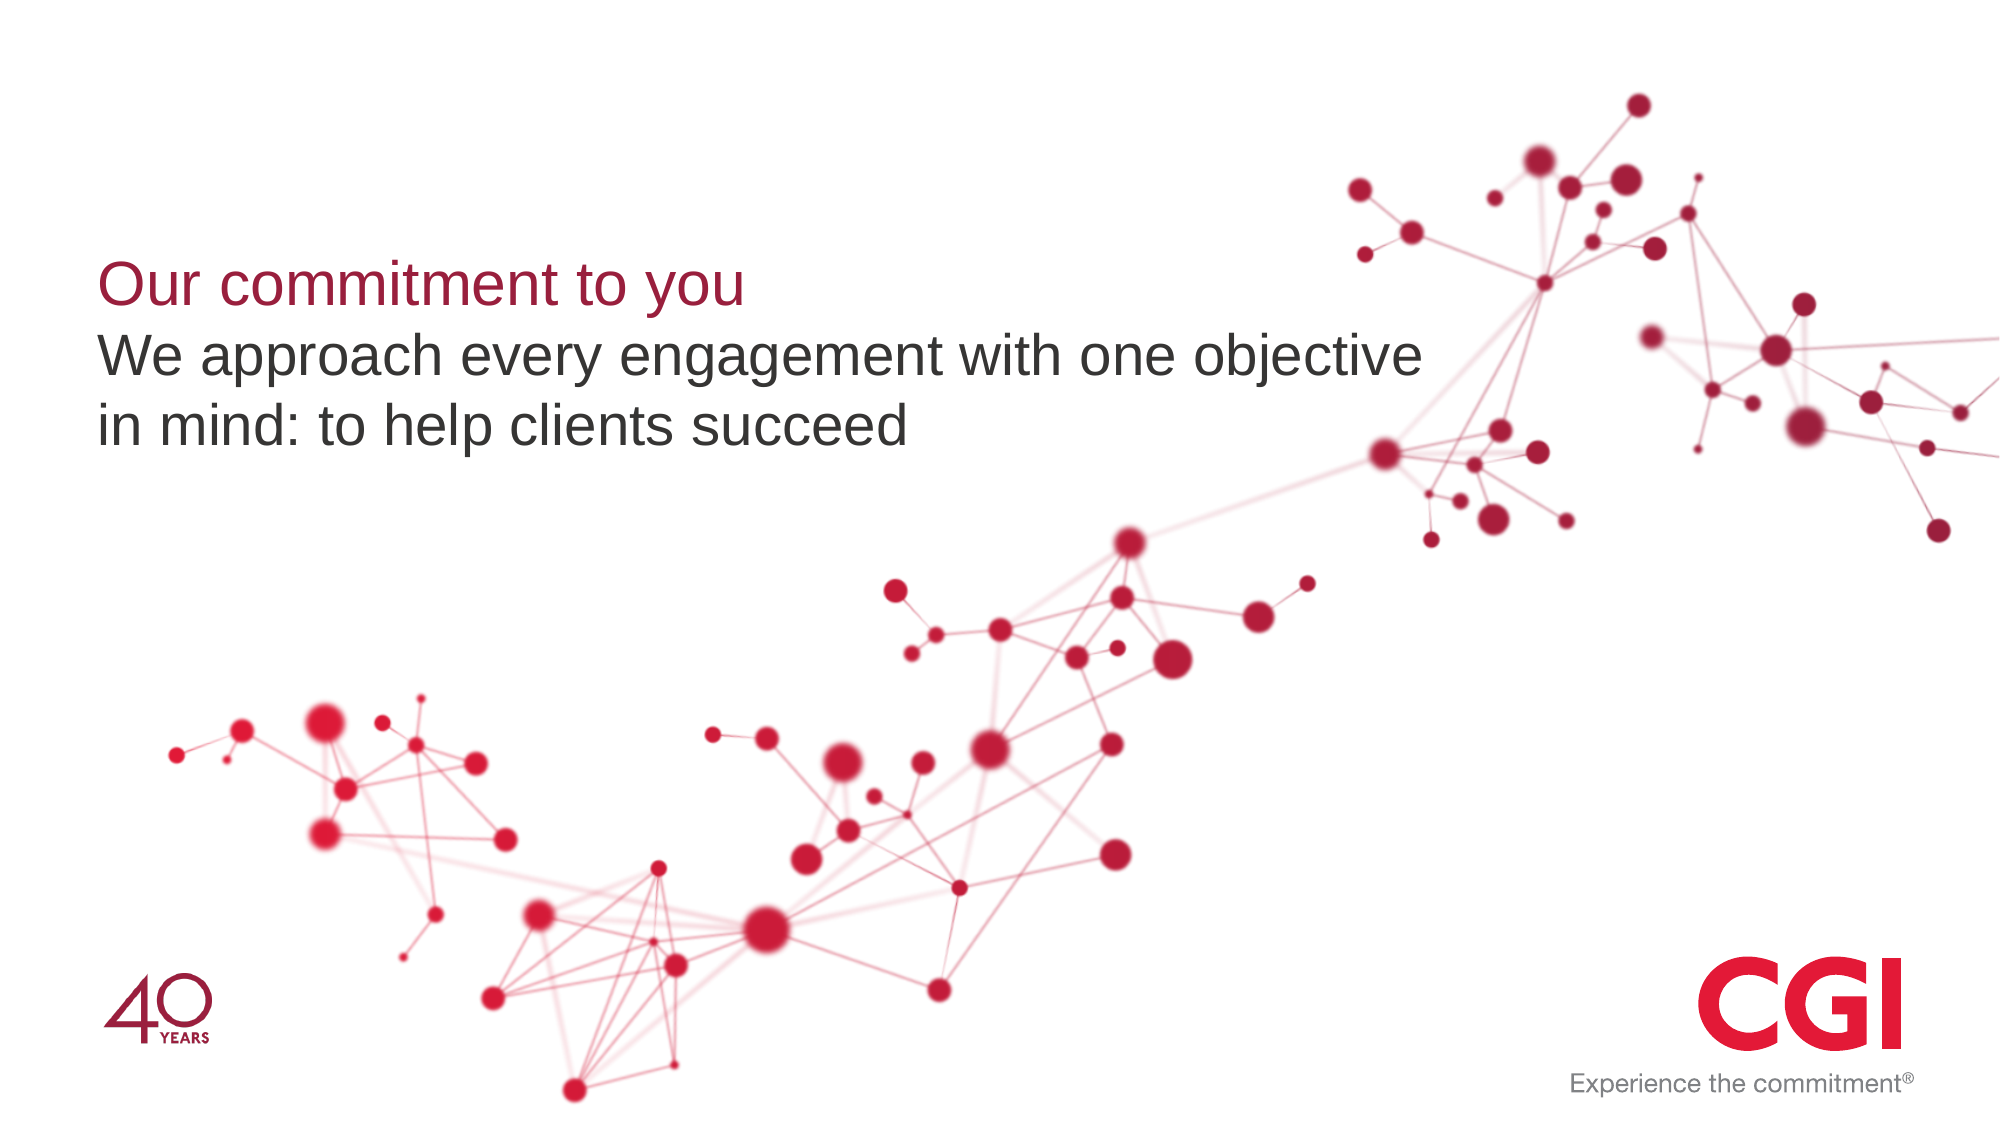

# Our commitment to you We approach every engagement with one objective in mind: to help clients succeed